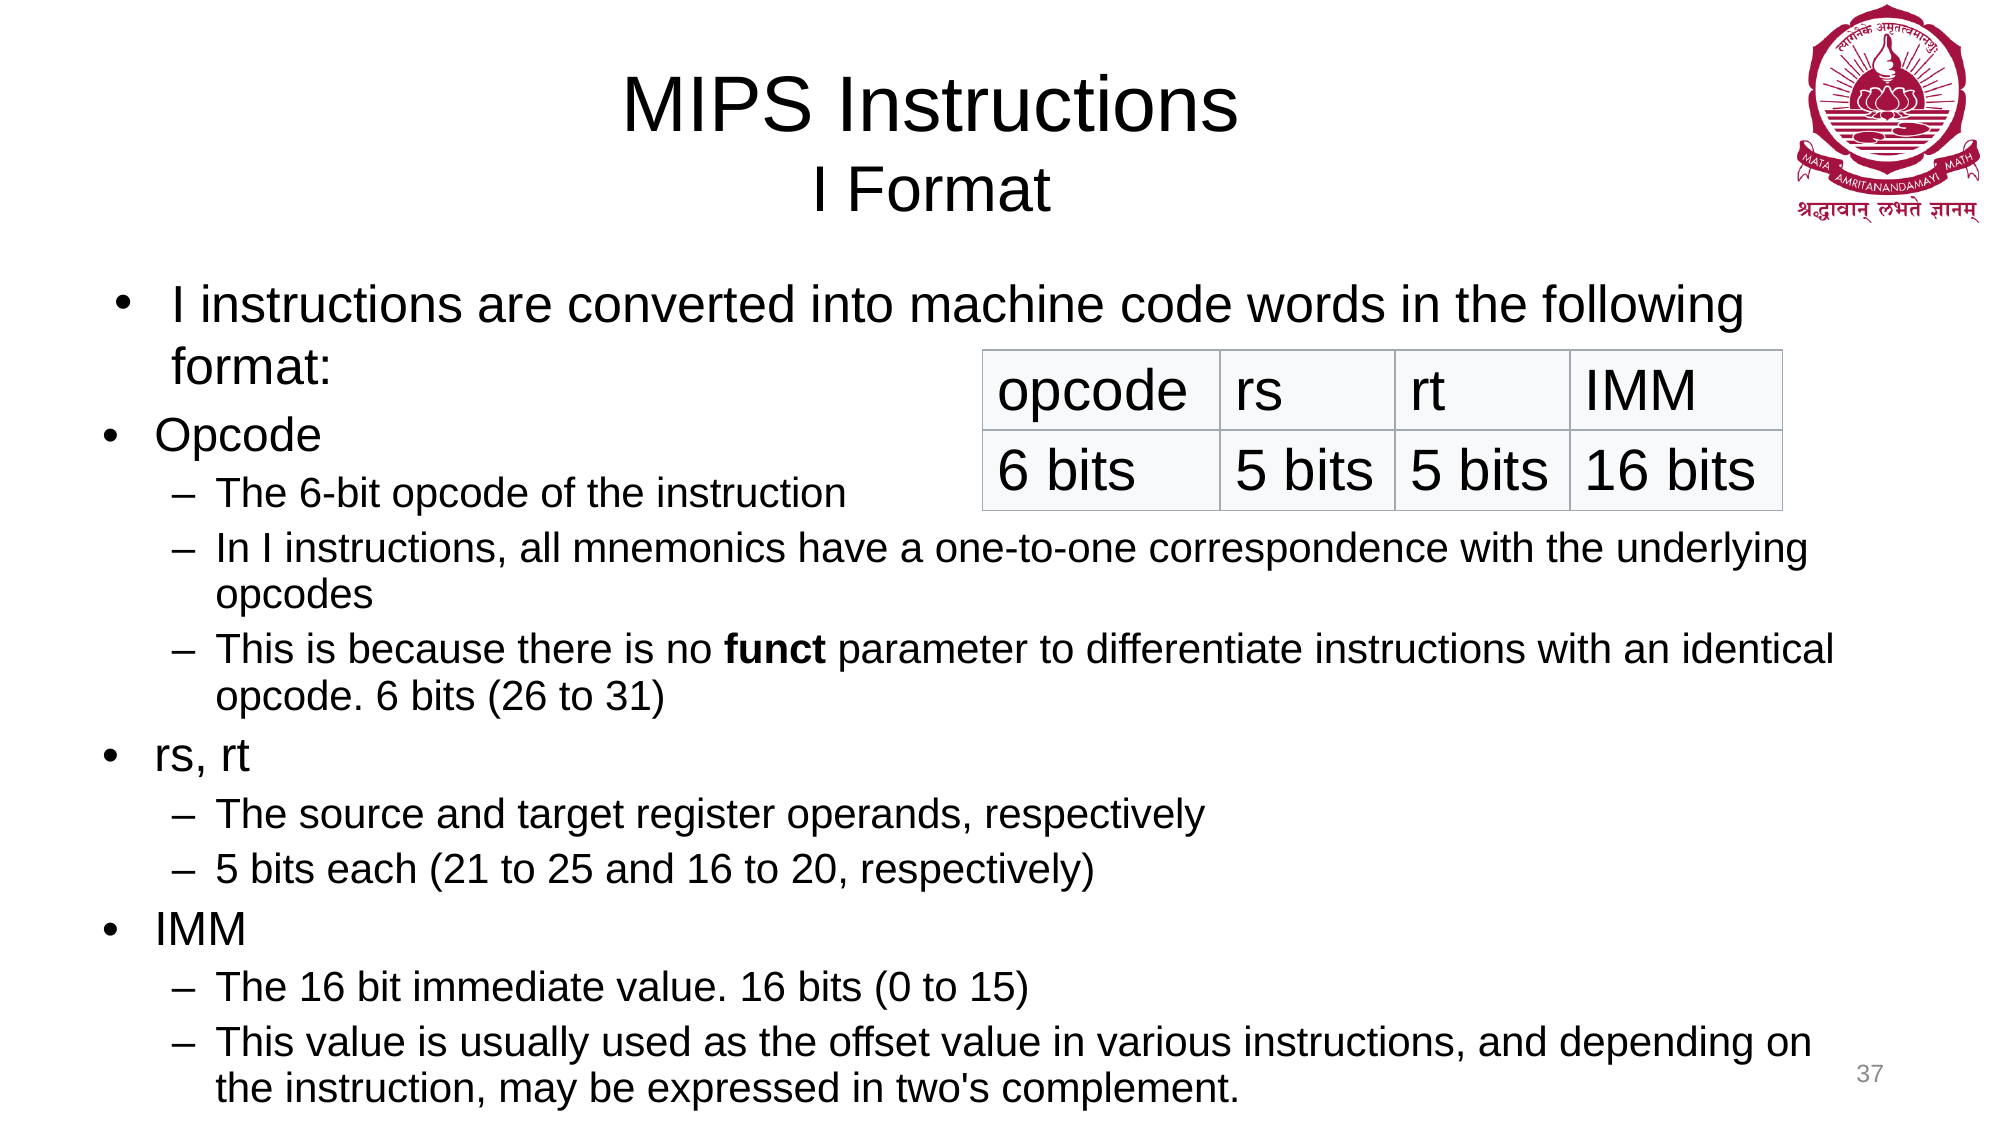

# MIPS Instructions I Format
I instructions are converted into machine code words in the following format:
| opcode | rs | rt | IMM |
| --- | --- | --- | --- |
| 6 bits | 5 bits | 5 bits | 16 bits |
Opcode
The 6-bit opcode of the instruction
In I instructions, all mnemonics have a one-to-one correspondence with the underlying opcodes
This is because there is no funct parameter to differentiate instructions with an identical opcode. 6 bits (26 to 31)
rs, rt
The source and target register operands, respectively
5 bits each (21 to 25 and 16 to 20, respectively)
IMM
The 16 bit immediate value. 16 bits (0 to 15)
This value is usually used as the offset value in various instructions, and depending on the instruction, may be expressed in two's complement.
37